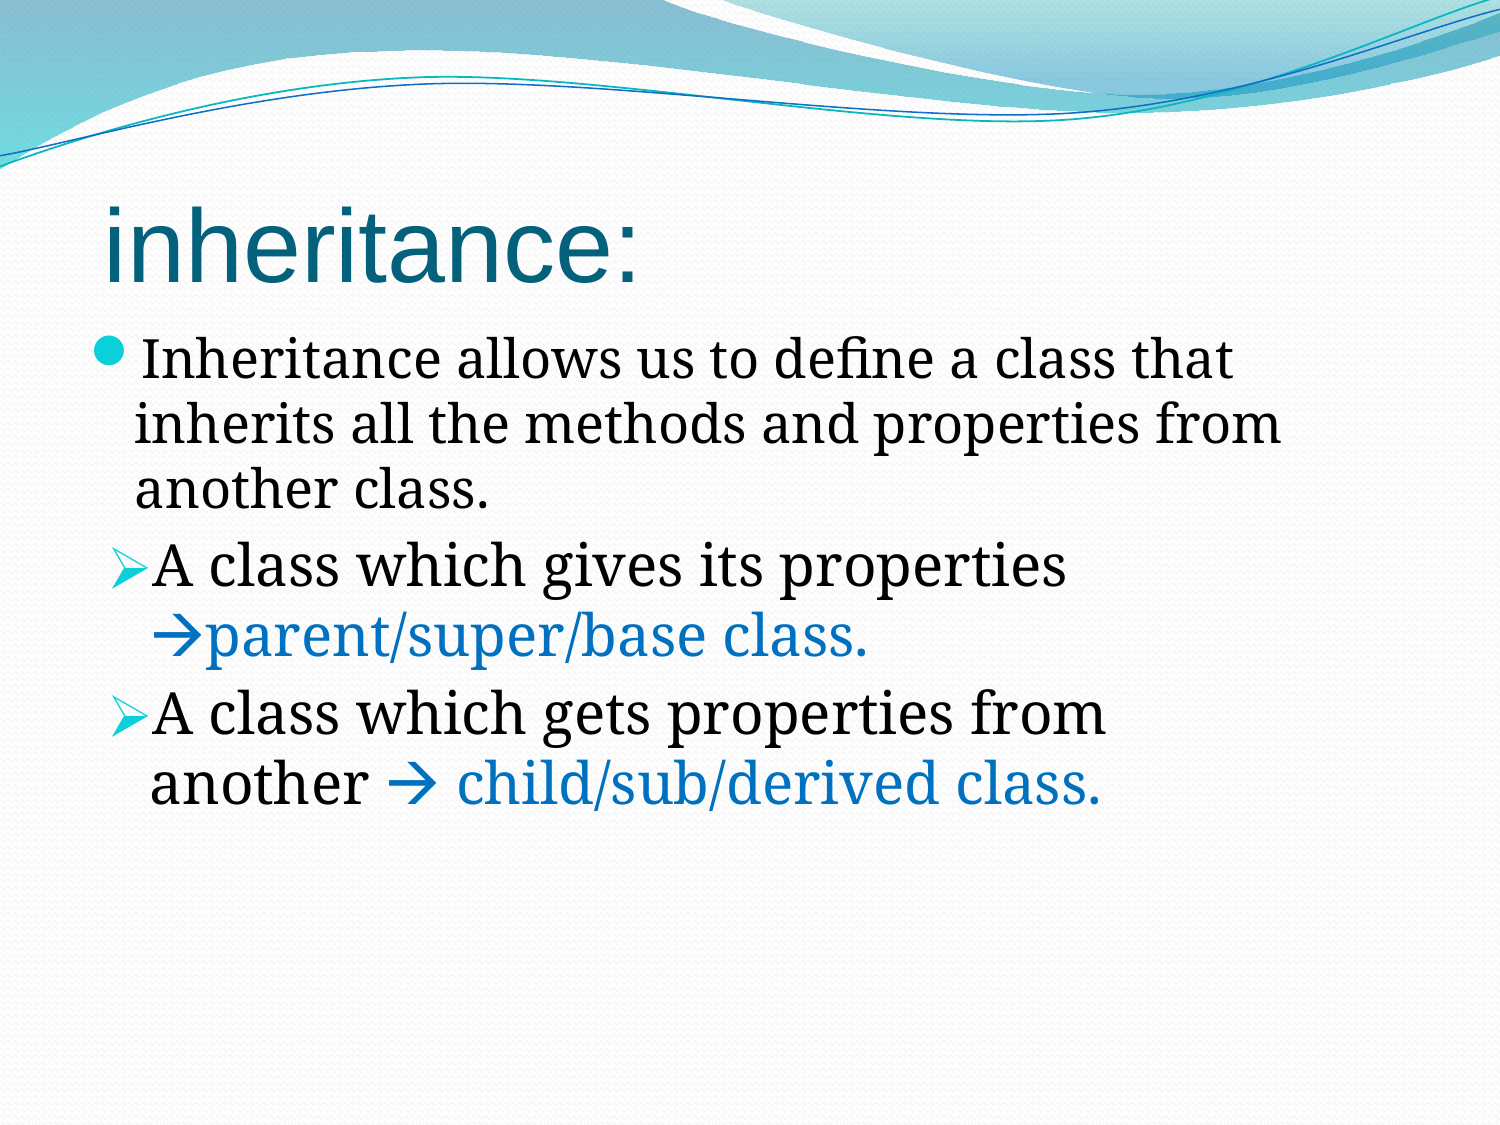

# inheritance:
Inheritance allows us to define a class that inherits all the methods and properties from another class.
A class which gives its properties 🡪parent/super/base class.
A class which gets properties from another 🡪 child/sub/derived class.